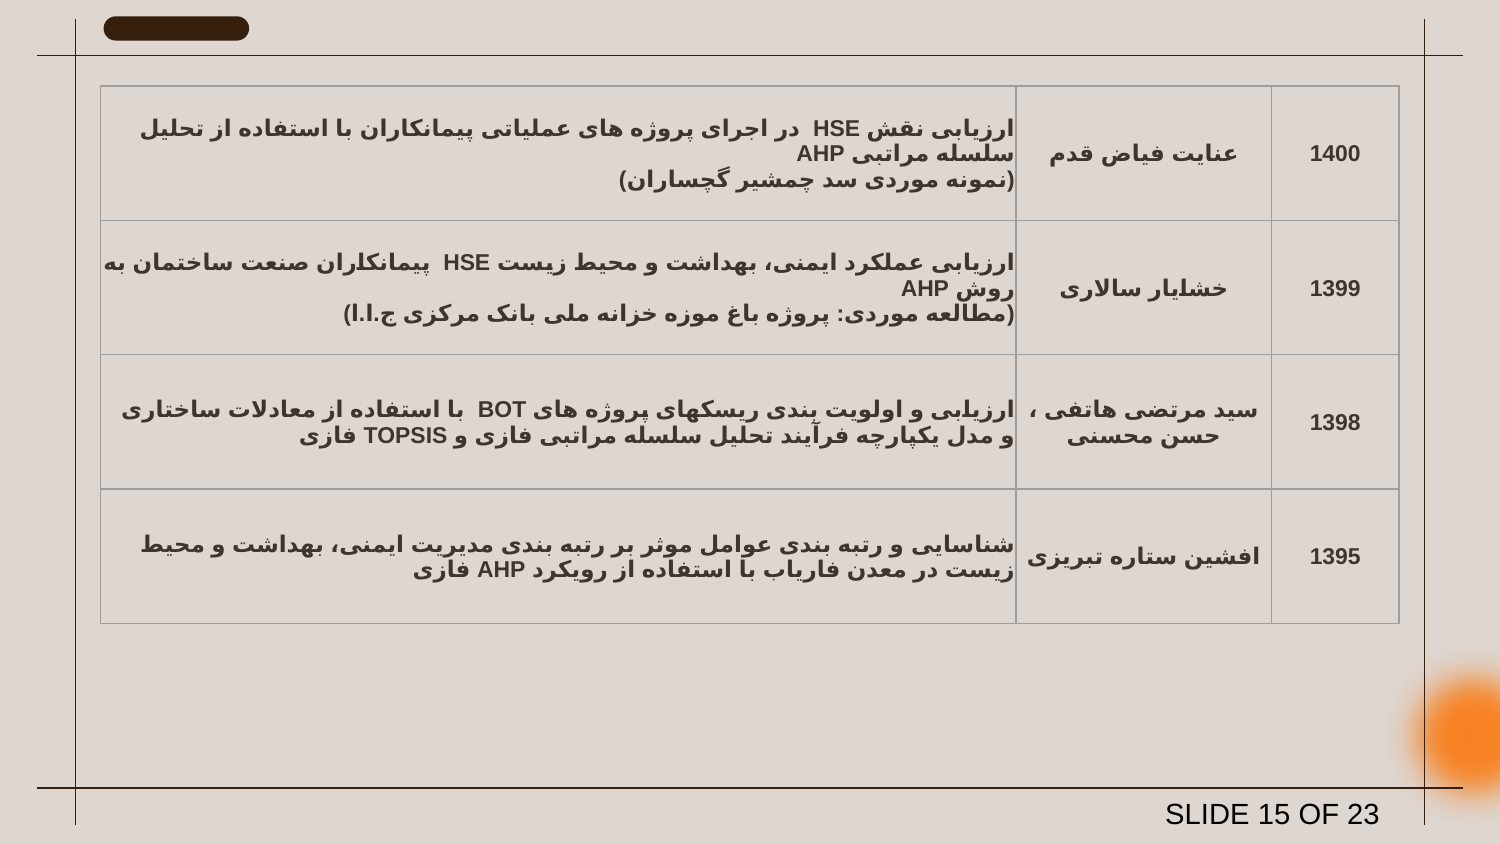

| ارزیابی نقش HSE در اجرای پروژه های عملیاتی پیمانکاران با استفاده از تحلیل سلسله مراتبی AHP (نمونه موردی سد چمشیر گچساران) | عنایت فیاض قدم | 1400 |
| --- | --- | --- |
| ارزیابی عملکرد ایمنی، بهداشت و محیط زیست HSE پیمانکاران صنعت ساختمان به روش AHP (مطالعه موردی: پروژه باغ موزه خزانه ملی بانک مرکزی ج.ا.ا) | خشایار سالاری | 1399 |
| ارزیابی و اولویت بندی ریسکهای پروژه های BOT با استفاده از معادلات ساختاری و مدل یکپارچه فرآیند تحلیل سلسله مراتبی فازی و TOPSIS فازی | سید مرتضی هاتفی ، حسن محسنی | 1398 |
| شناسایی و رتبه بندی عوامل موثر بر رتبه بندی مدیریت ایمنی، بهداشت و محیط زیست در معدن فاریاب با استفاده از رویکرد AHP فازی | افشین ستاره تبریزی | 1395 |